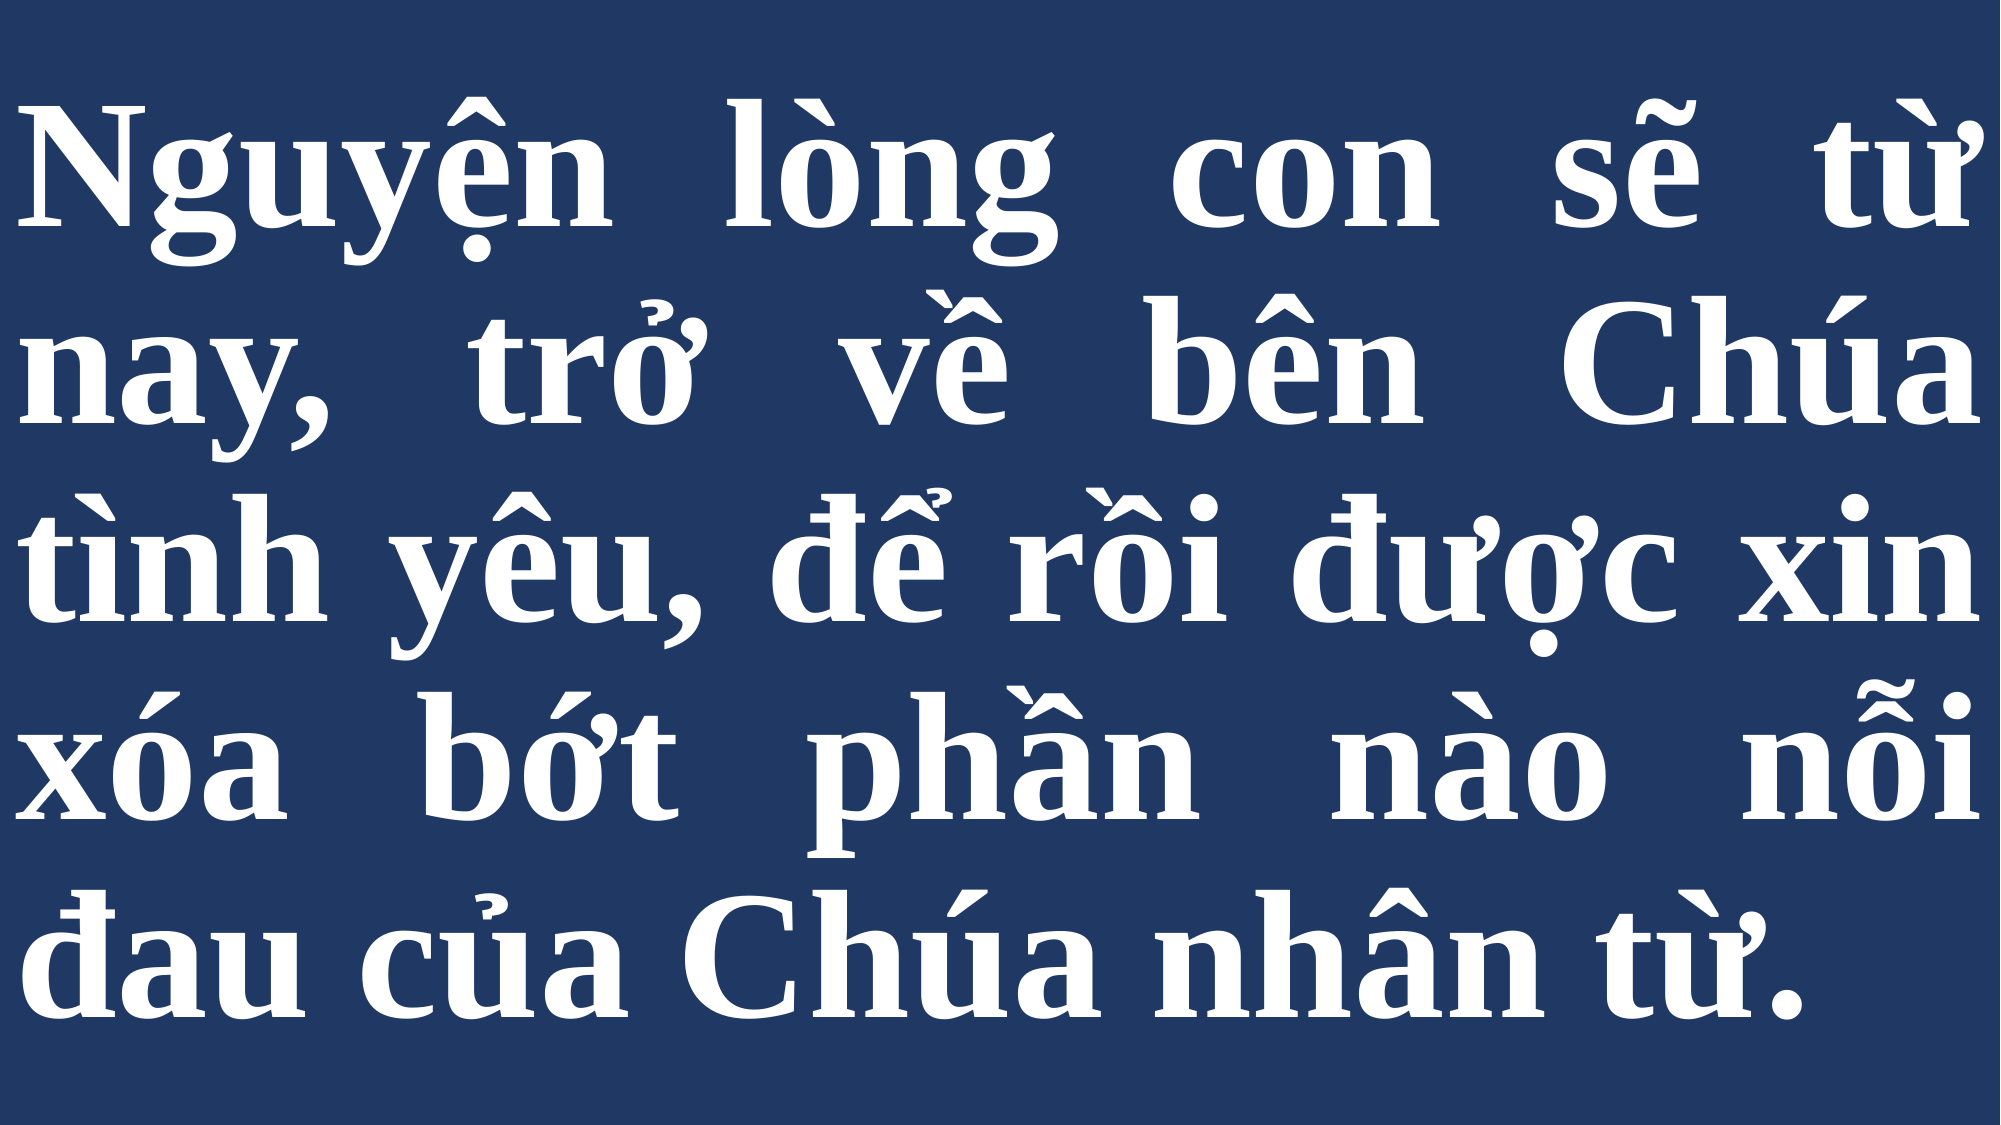

# Nguyện lòng con sẽ từ nay, trở về bên Chúa tình yêu, để rồi được xin xóa bớt phần nào nỗi đau của Chúa nhân từ.